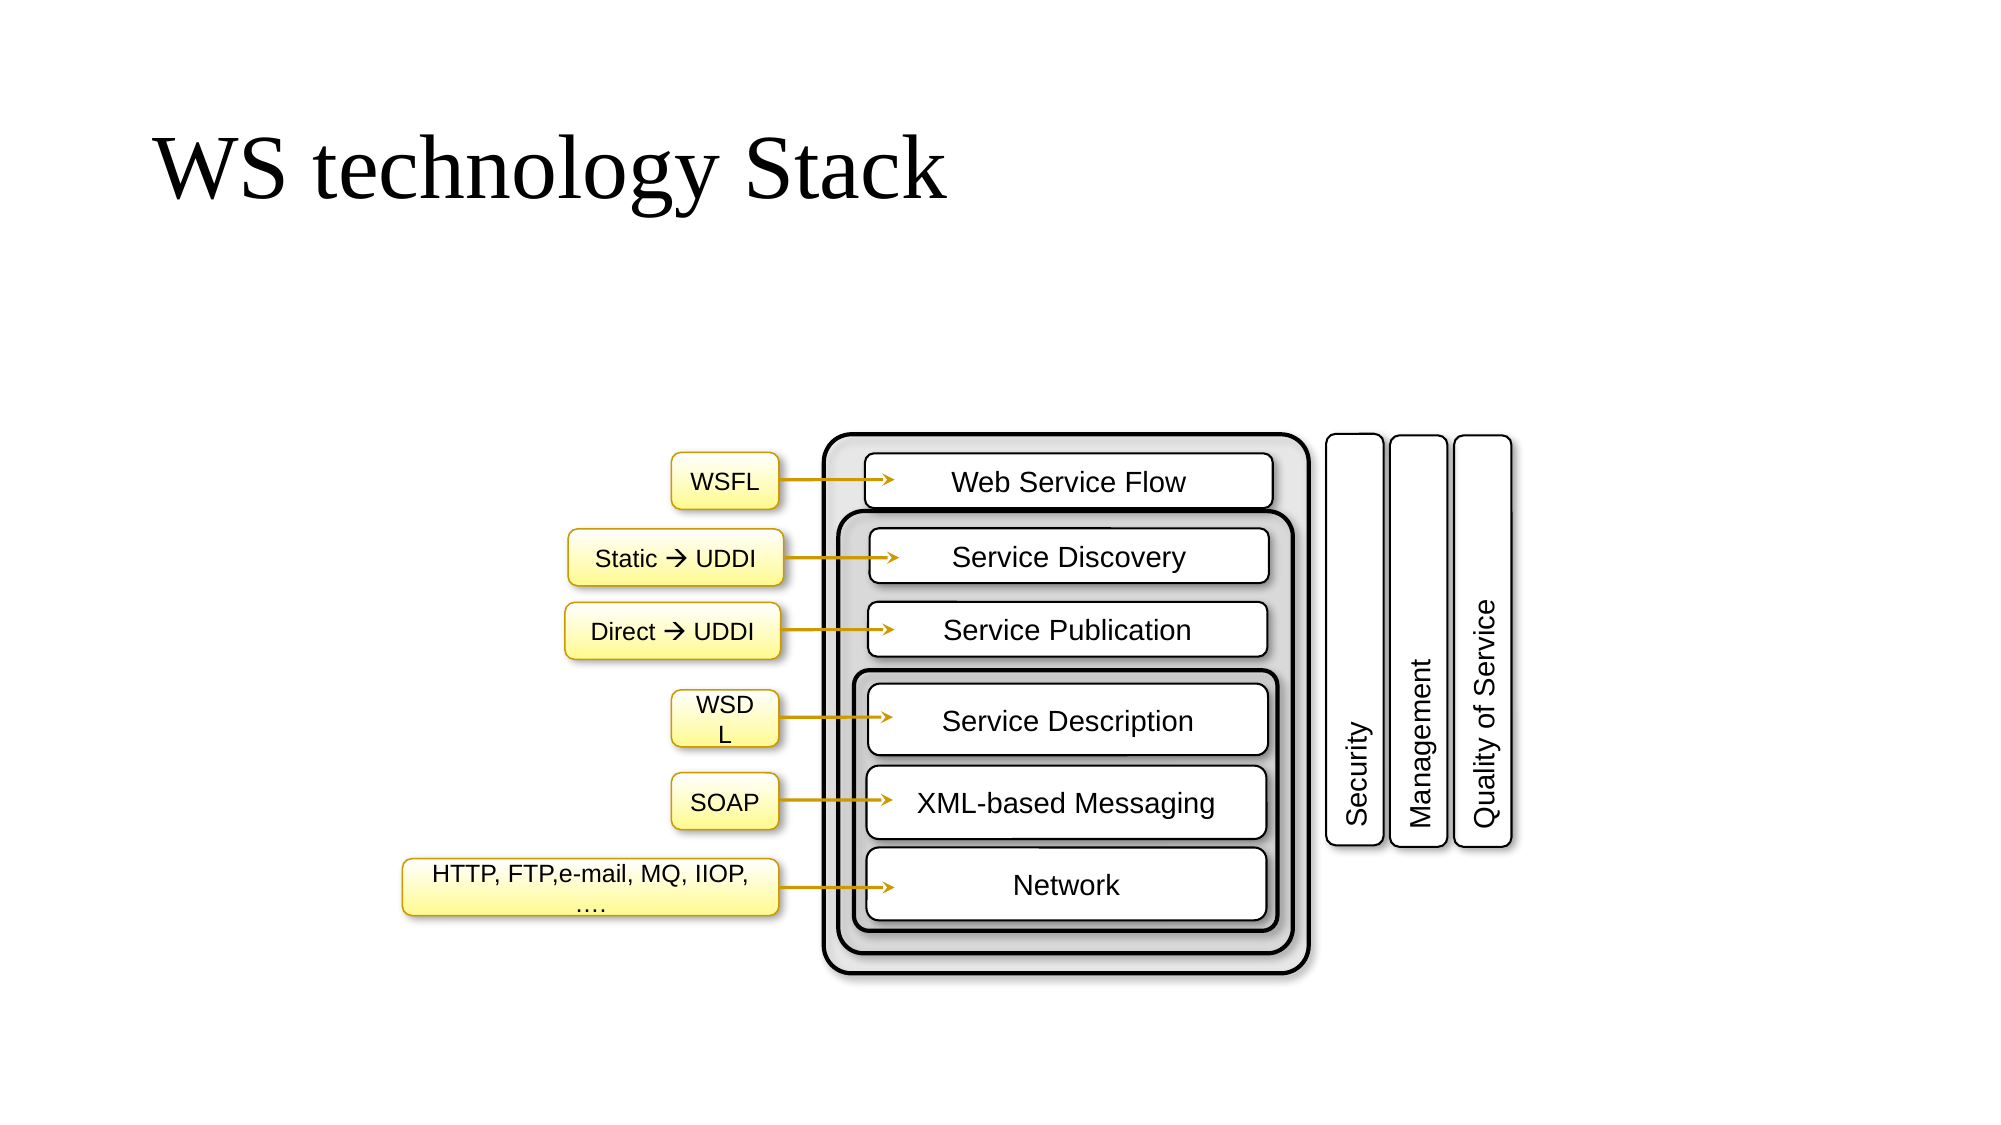

# WS technology Stack

Web Service Flow

Service Discovery
Service Publication
Security
Management
Quality of Service

Service Description
XML-based Messaging
Network
WSFL
Static 🡪 UDDI
Direct 🡪 UDDI
WSDL
SOAP
HTTP, FTP,e-mail, MQ, IIOP, ….